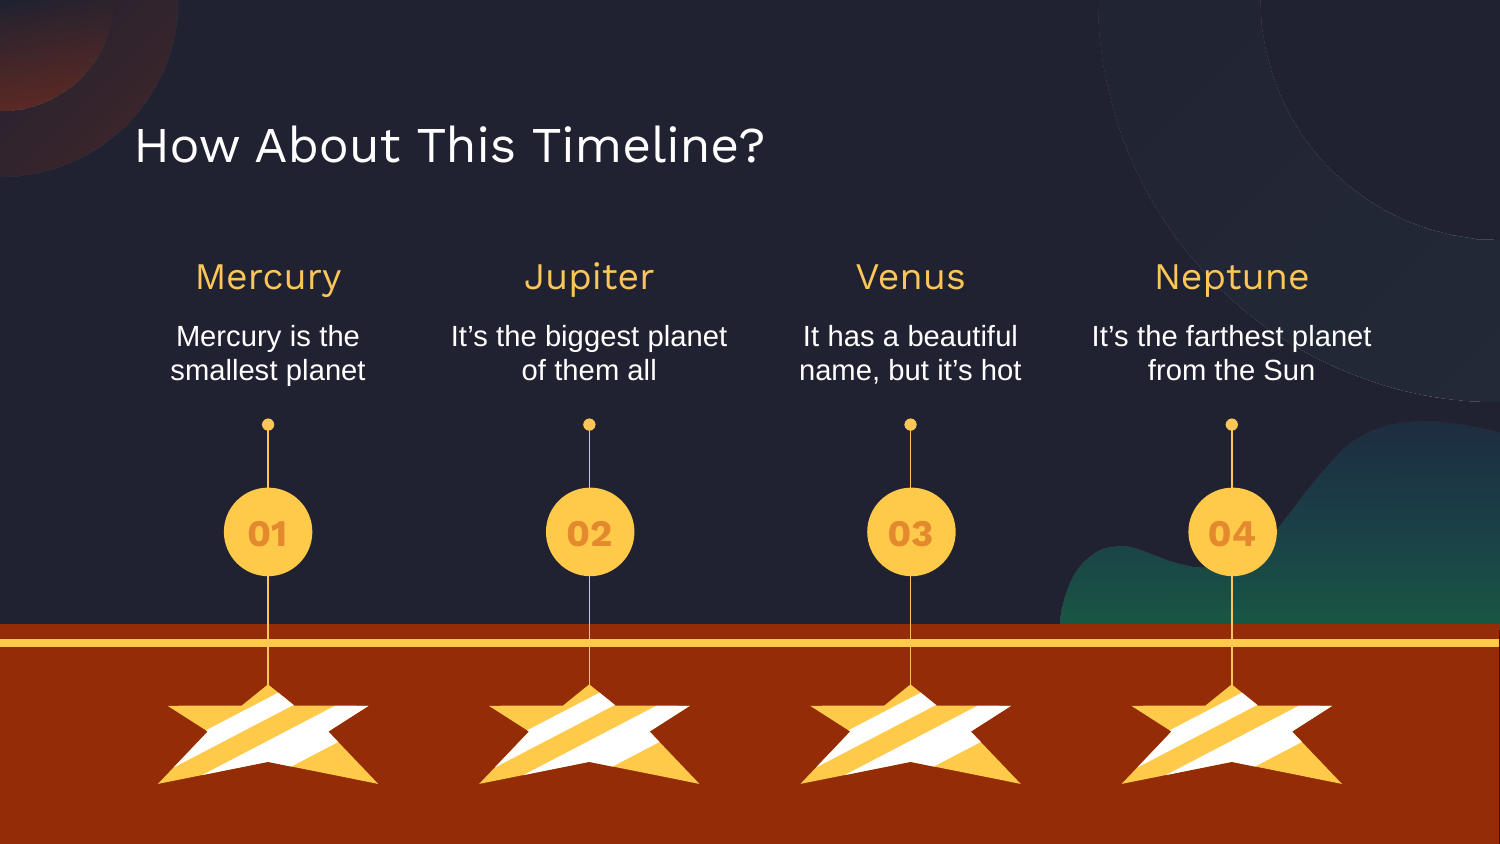

# How About This Timeline?
Mercury
Jupiter
Venus
Neptune
Mercury is the smallest planet
It’s the biggest planet of them all
It has a beautiful name, but it’s hot
It’s the farthest planet from the Sun

01
02
03
04